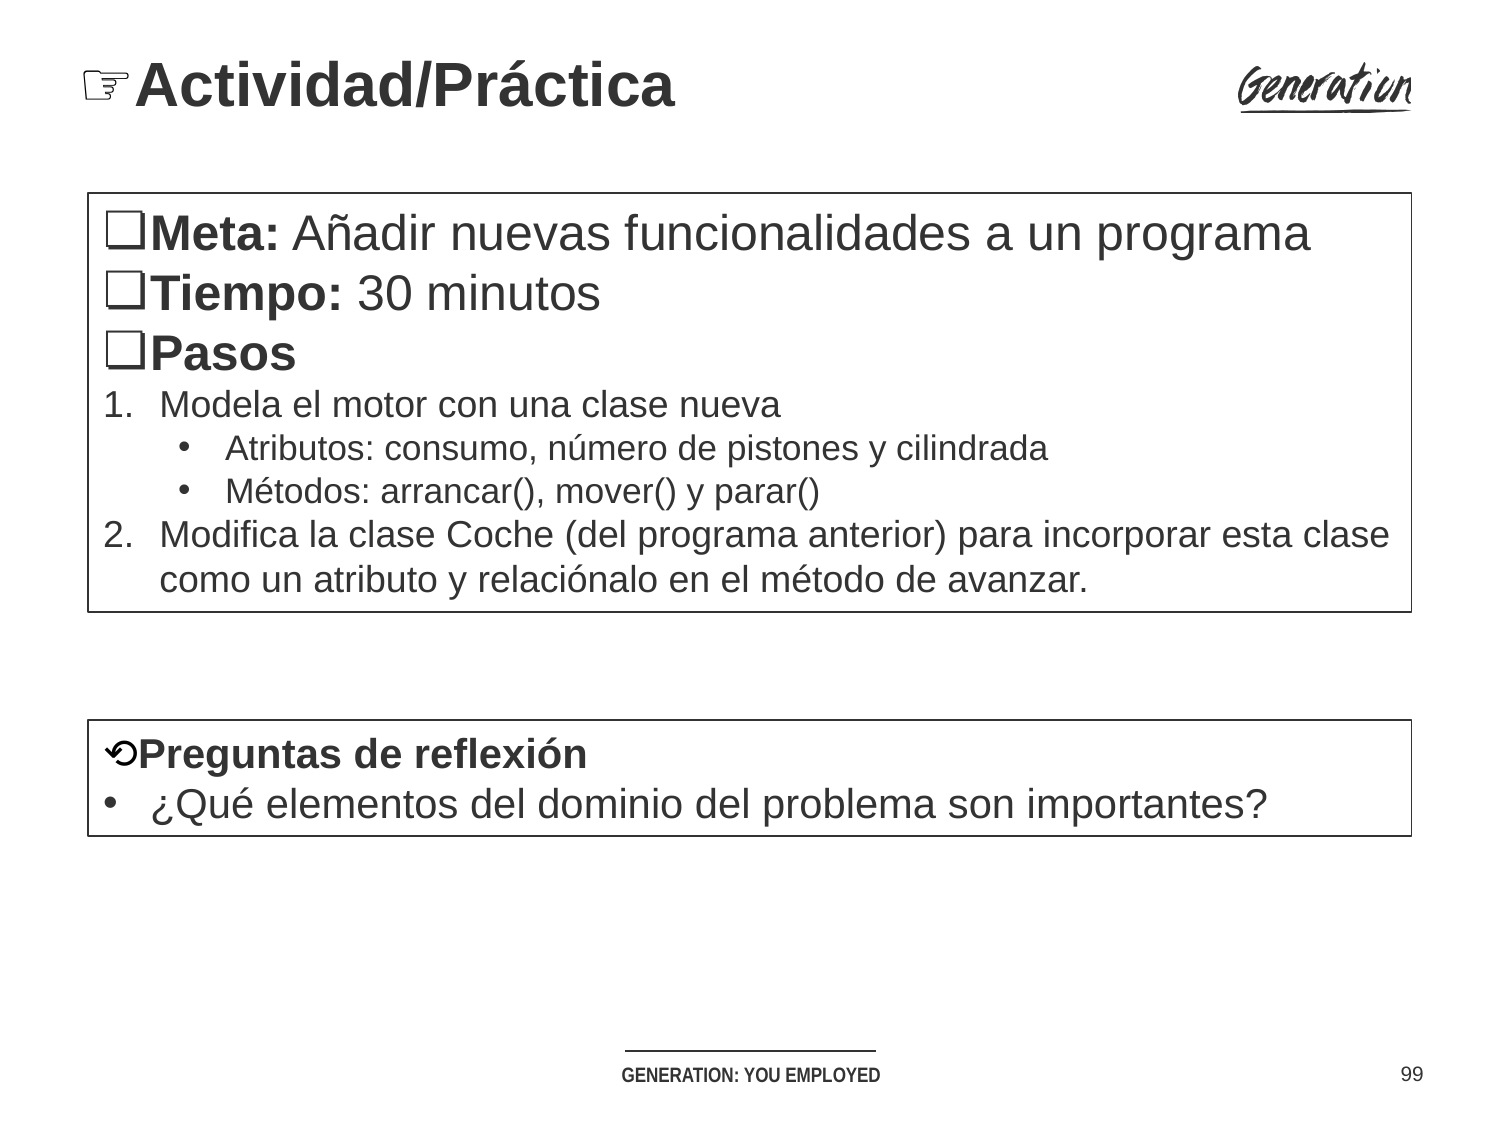

# ☞Actividad/Práctica
Meta: Añadir nuevas funcionalidades a un programa
Tiempo: 30 minutos
Pasos
Modela el motor con una clase nueva
Atributos: consumo, número de pistones y cilindrada
Métodos: arrancar(), mover() y parar()
Modifica la clase Coche (del programa anterior) para incorporar esta clase como un atributo y relaciónalo en el método de avanzar.
⟲Preguntas de reflexión
¿Qué elementos del dominio del problema son importantes?